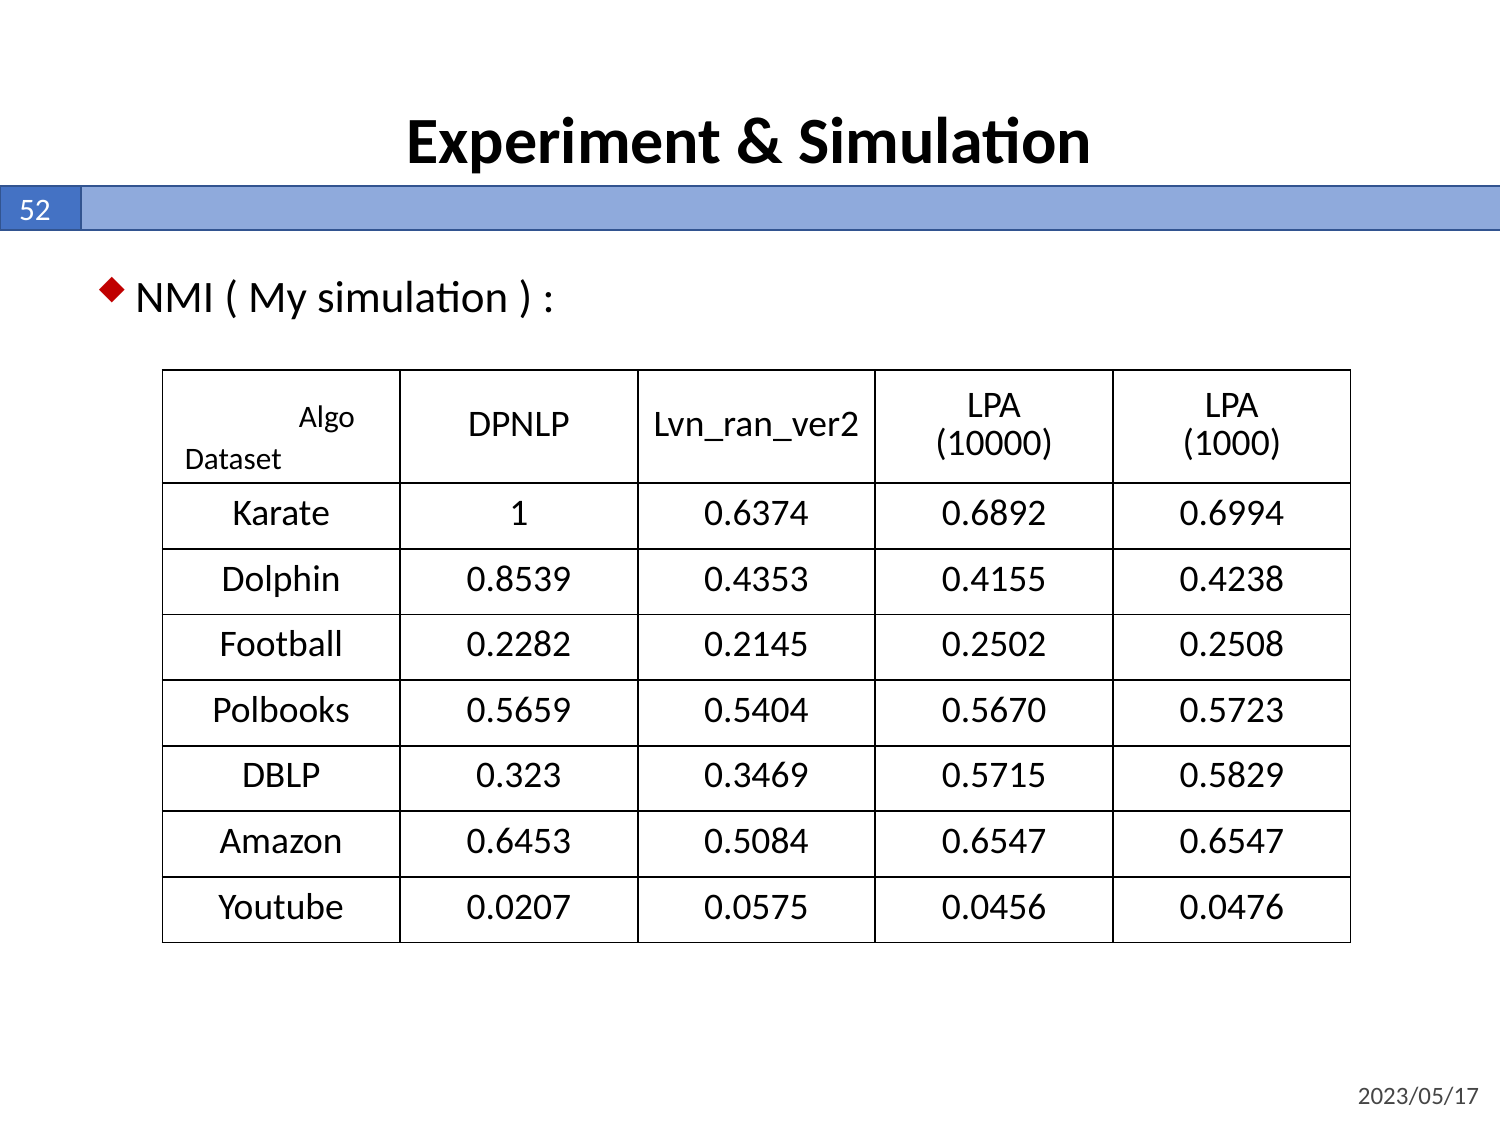

Experiment & Simulation
52

NMI ( My simulation ) :

|  | DPNLP | Lvn\_ran\_ver2 | LPA (10000) | LPA (1000) |
| --- | --- | --- | --- | --- |
| Karate | 1 | 0.6374 | 0.6892 | 0.6994 |
| Dolphin | 0.8539 | 0.4353 | 0.4155 | 0.4238 |
| Football | 0.2282 | 0.2145 | 0.2502 | 0.2508 |
| Polbooks | 0.5659 | 0.5404 | 0.5670 | 0.5723 |
| DBLP | 0.323 | 0.3469 | 0.5715 | 0.5829 |
| Amazon | 0.6453 | 0.5084 | 0.6547 | 0.6547 |
| Youtube | 0.0207 | 0.0575 | 0.0456 | 0.0476 |
Algo
Dataset
2023/05/17